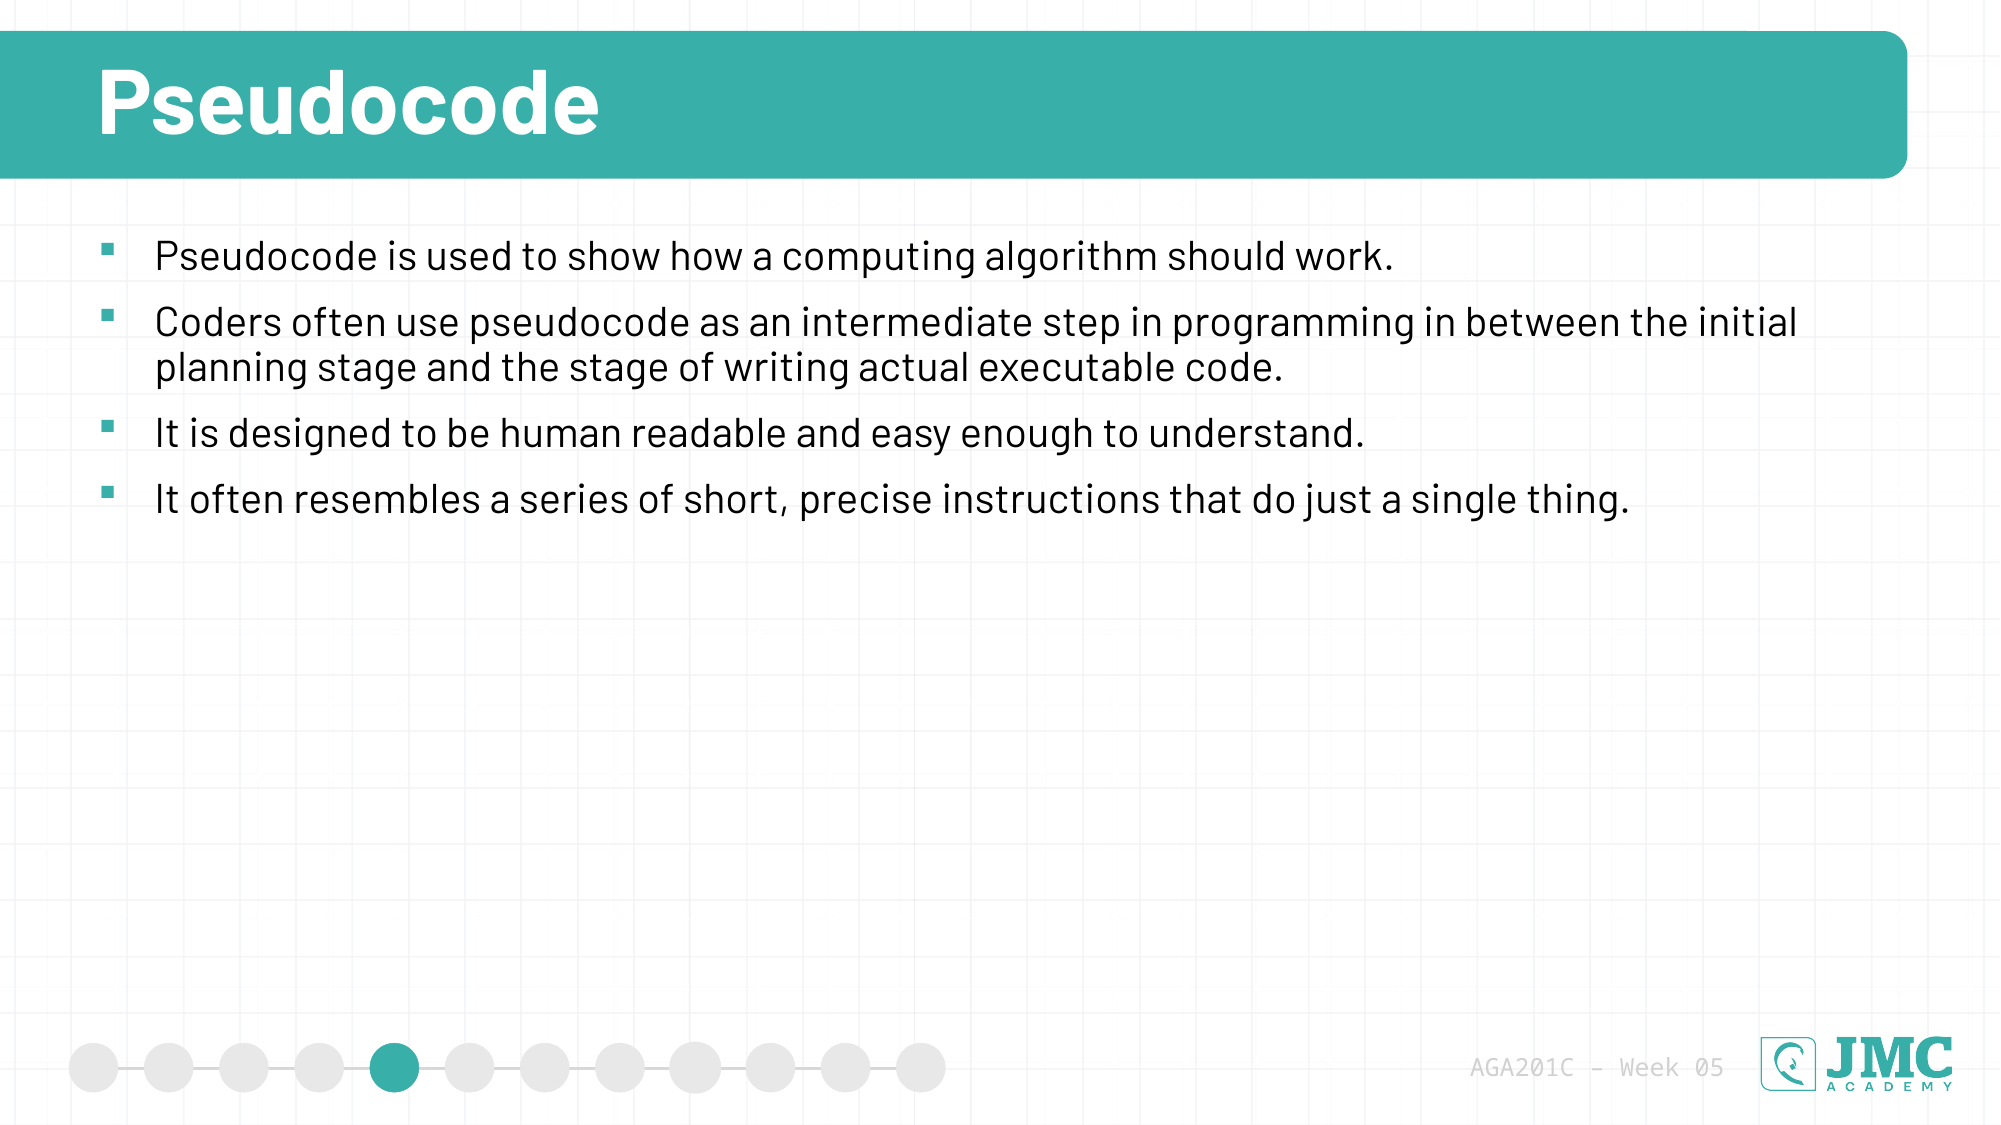

Pseudocode
Pseudocode is used to show how a computing algorithm should work.
Coders often use pseudocode as an intermediate step in programming in between the initial planning stage and the stage of writing actual executable code.
It is designed to be human readable and easy enough to understand.
It often resembles a series of short, precise instructions that do just a single thing.